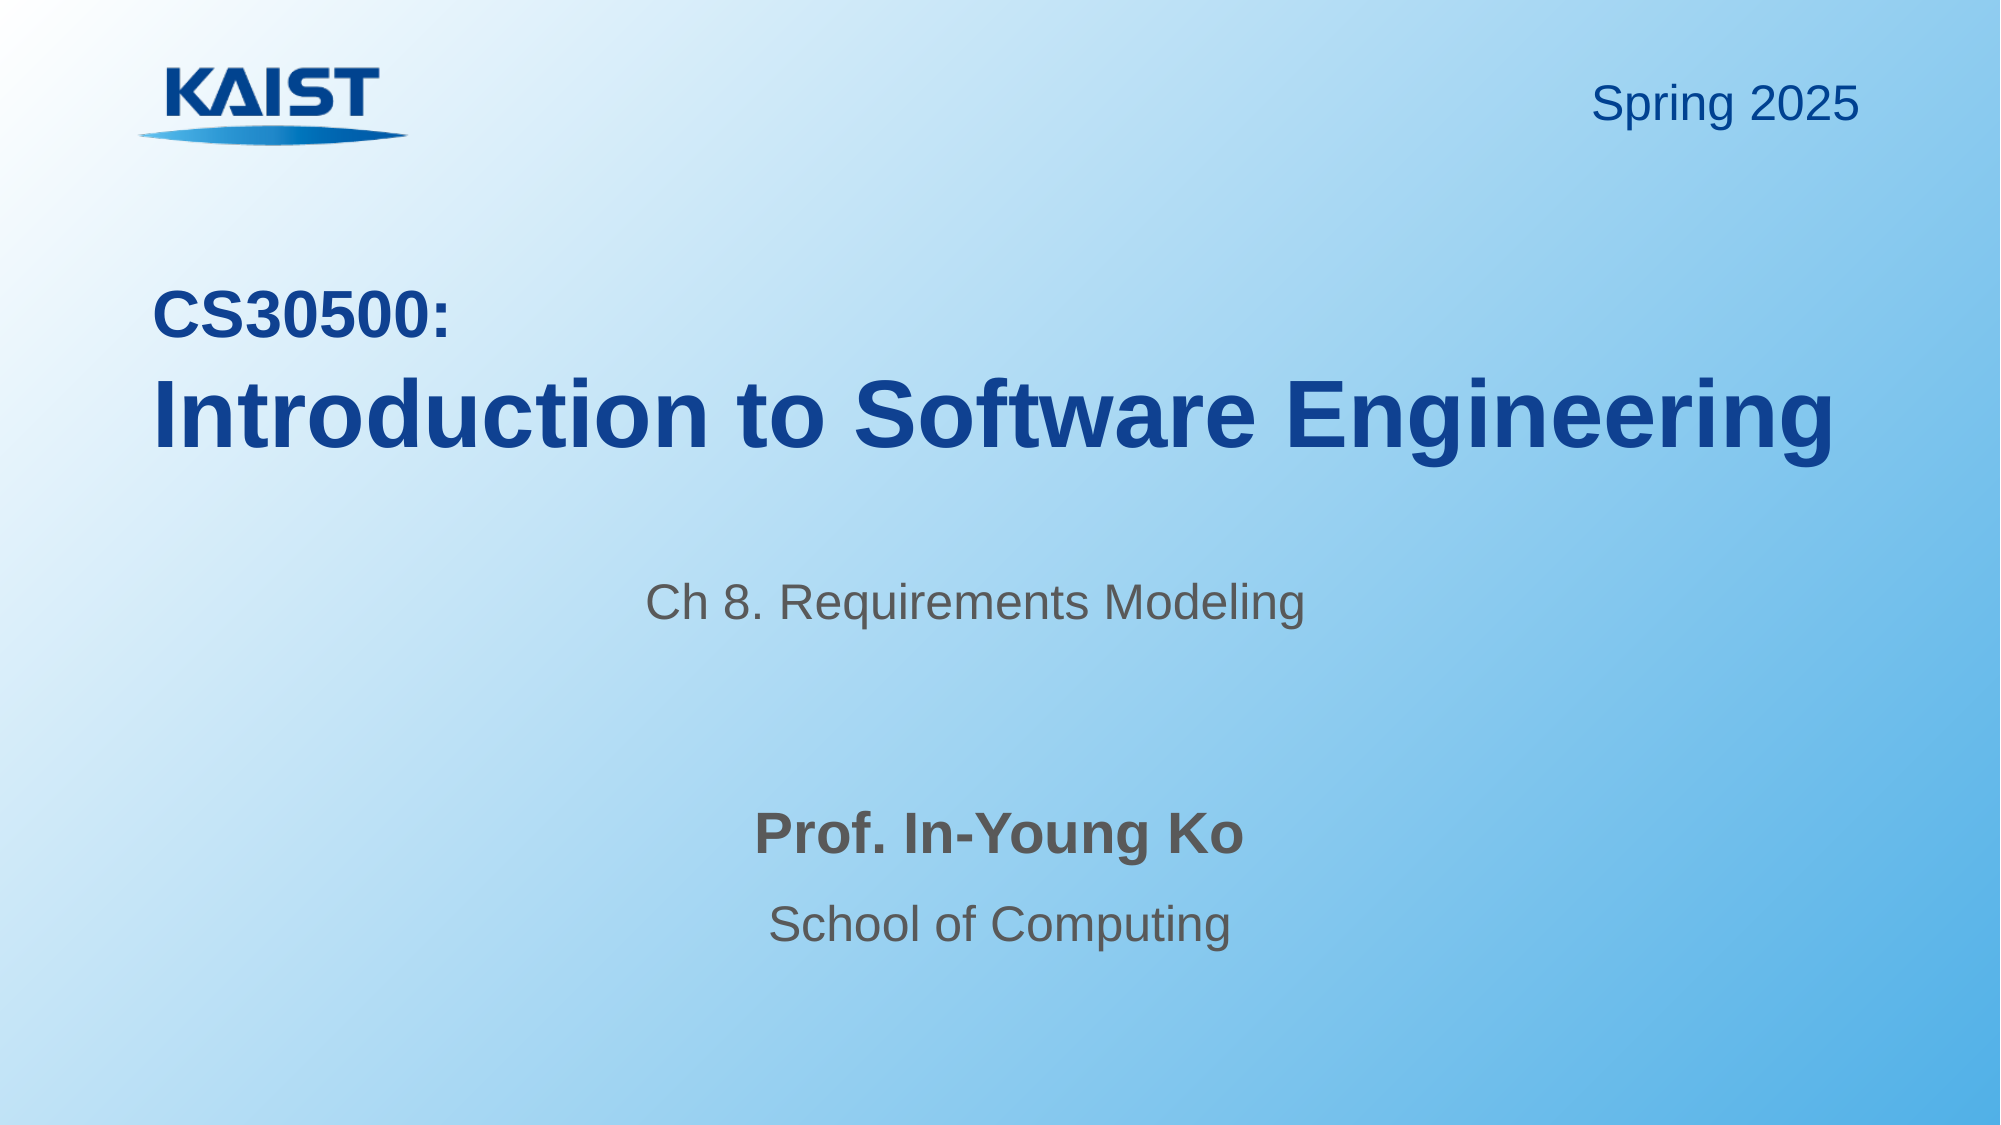

Spring 2025

# CS30500: Introduction to Software Engineering
Ch 8. Requirements Modeling
Prof. In-Young Ko
School of Computing